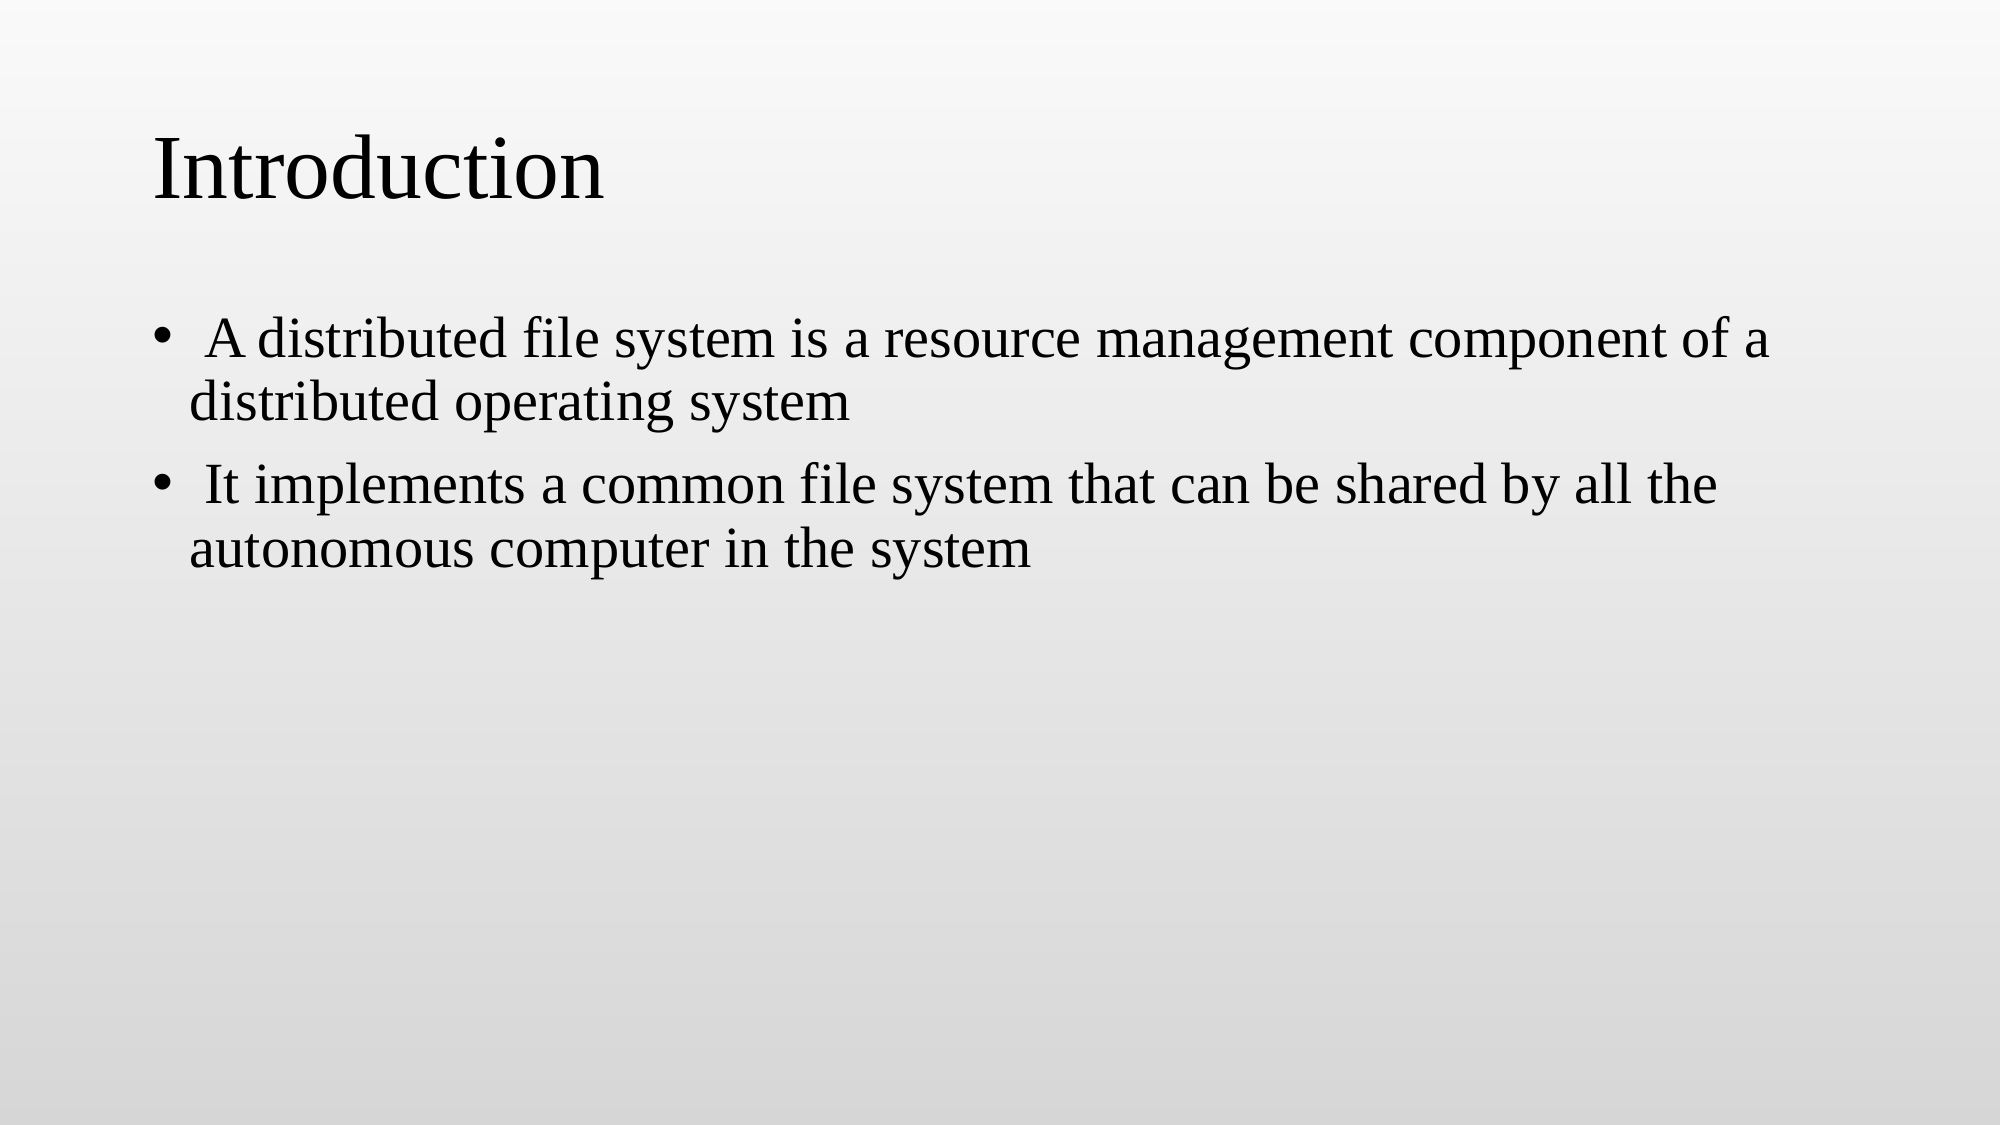

# Introduction
 A distributed file system is a resource management component of a distributed operating system
 It implements a common file system that can be shared by all the autonomous computer in the system